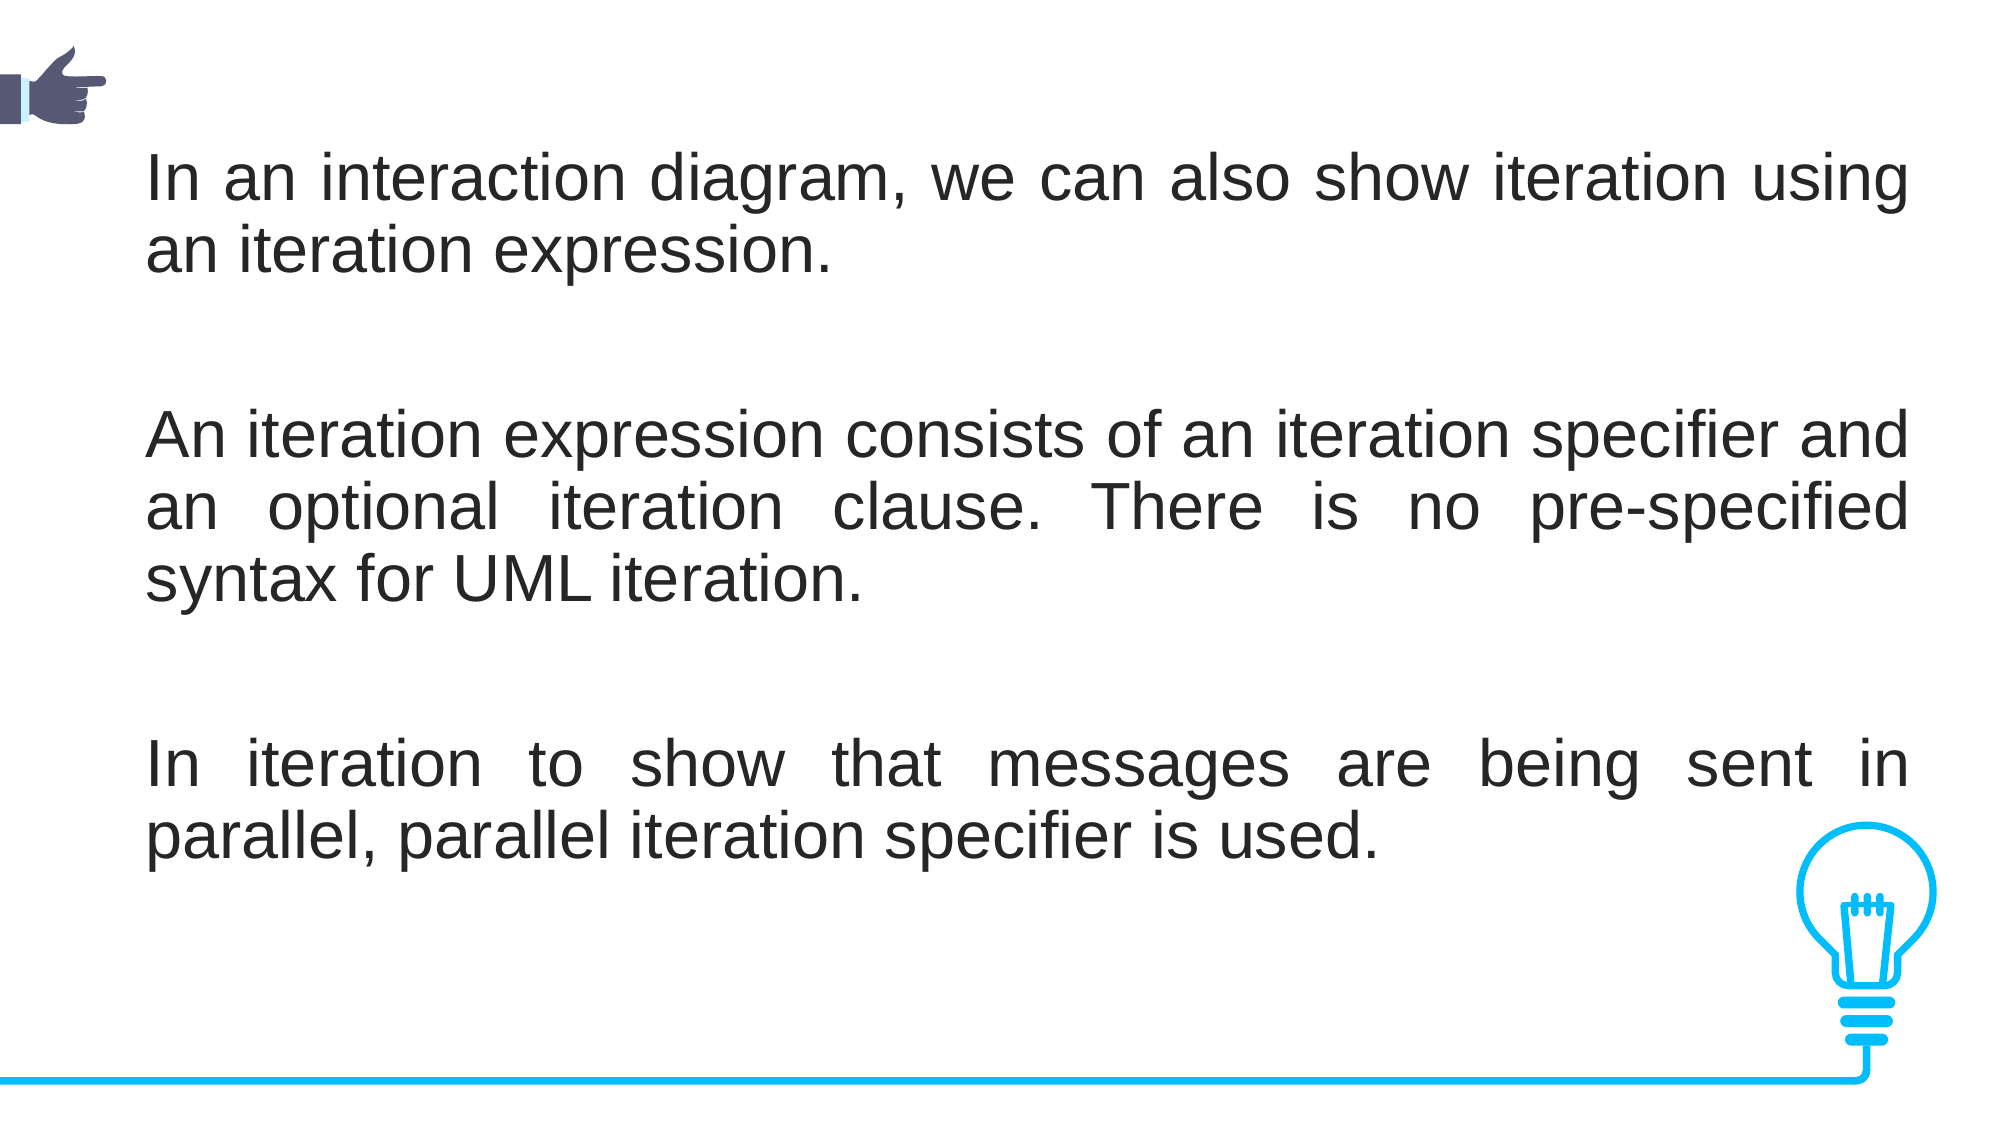

In an interaction diagram, we can also show iteration using an iteration expression.

An iteration expression consists of an iteration specifier and an optional iteration clause. There is no pre-specified syntax for UML iteration.

In iteration to show that messages are being sent in parallel, parallel iteration specifier is used.